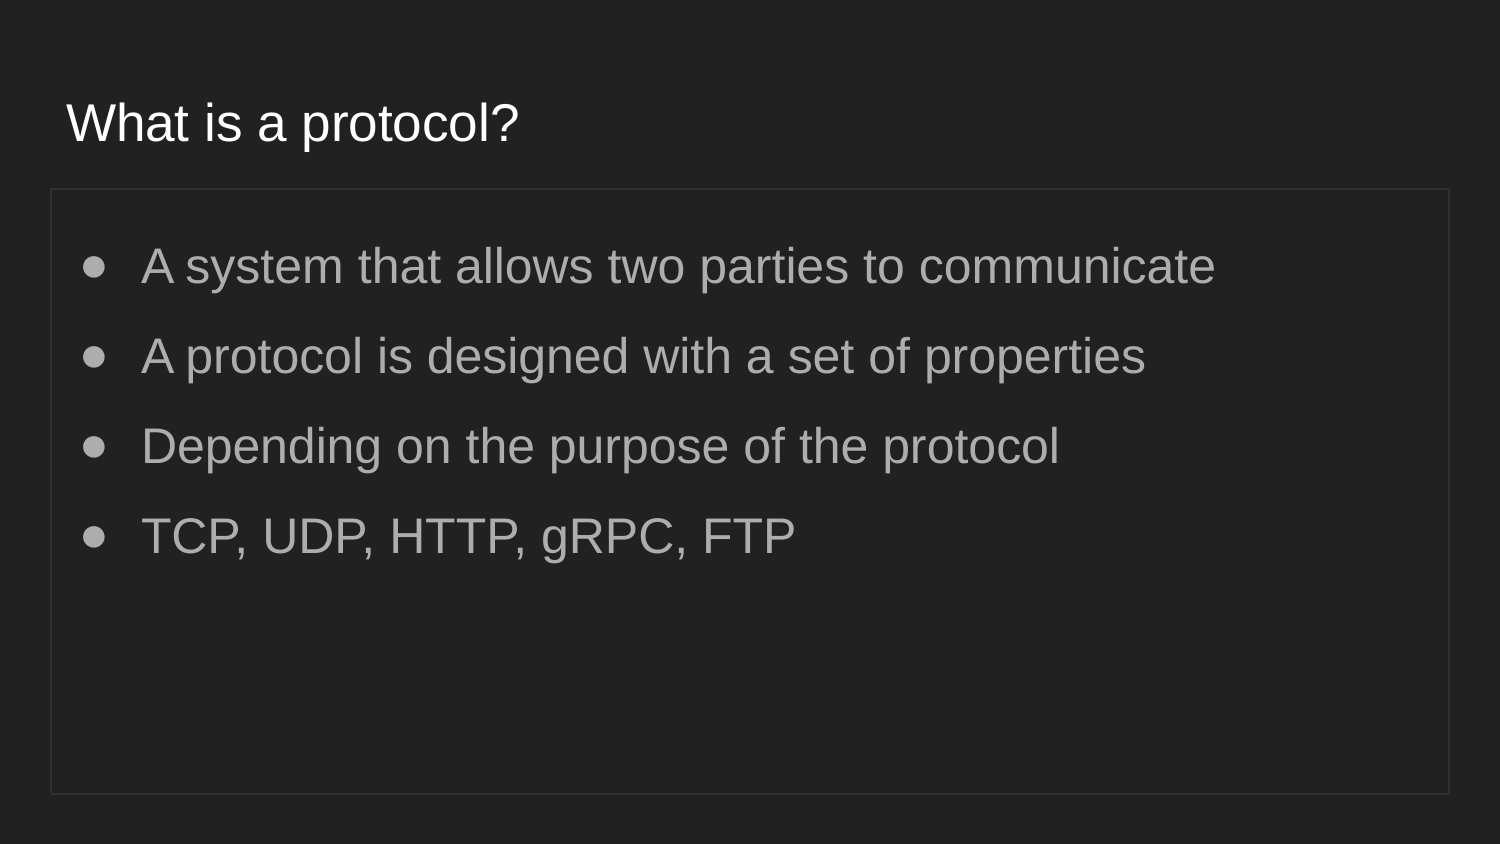

# What is a protocol?
A system that allows two parties to communicate
A protocol is designed with a set of properties
Depending on the purpose of the protocol
TCP, UDP, HTTP, gRPC, FTP